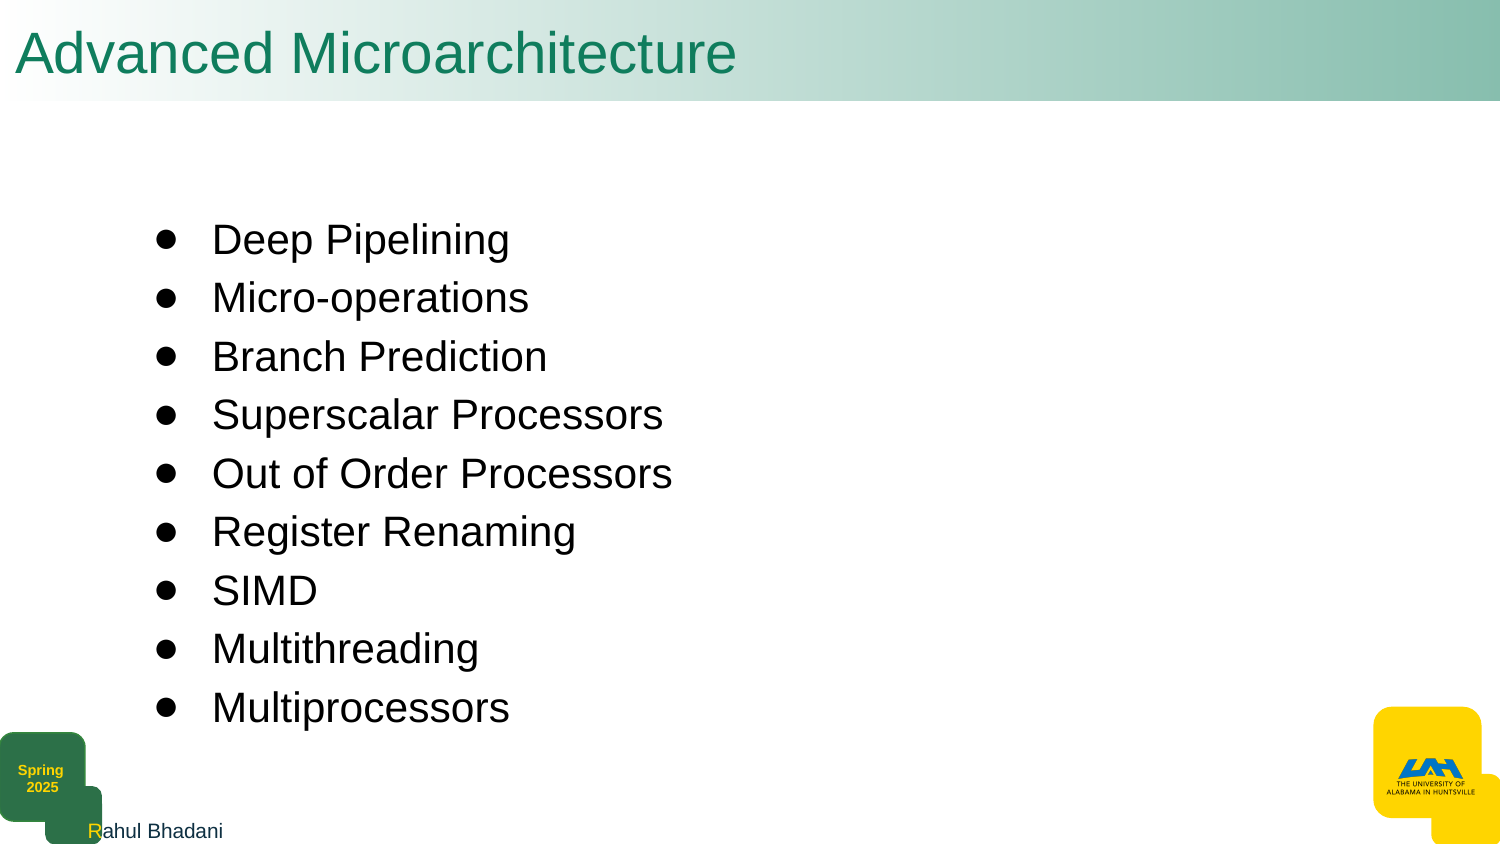

# Advanced Microarchitecture​
Deep Pipelining​
Micro-operations​
Branch Prediction​
Superscalar Processors​
Out of Order Processors​
Register Renaming​
SIMD​
Multithreading​
Multiprocessors​